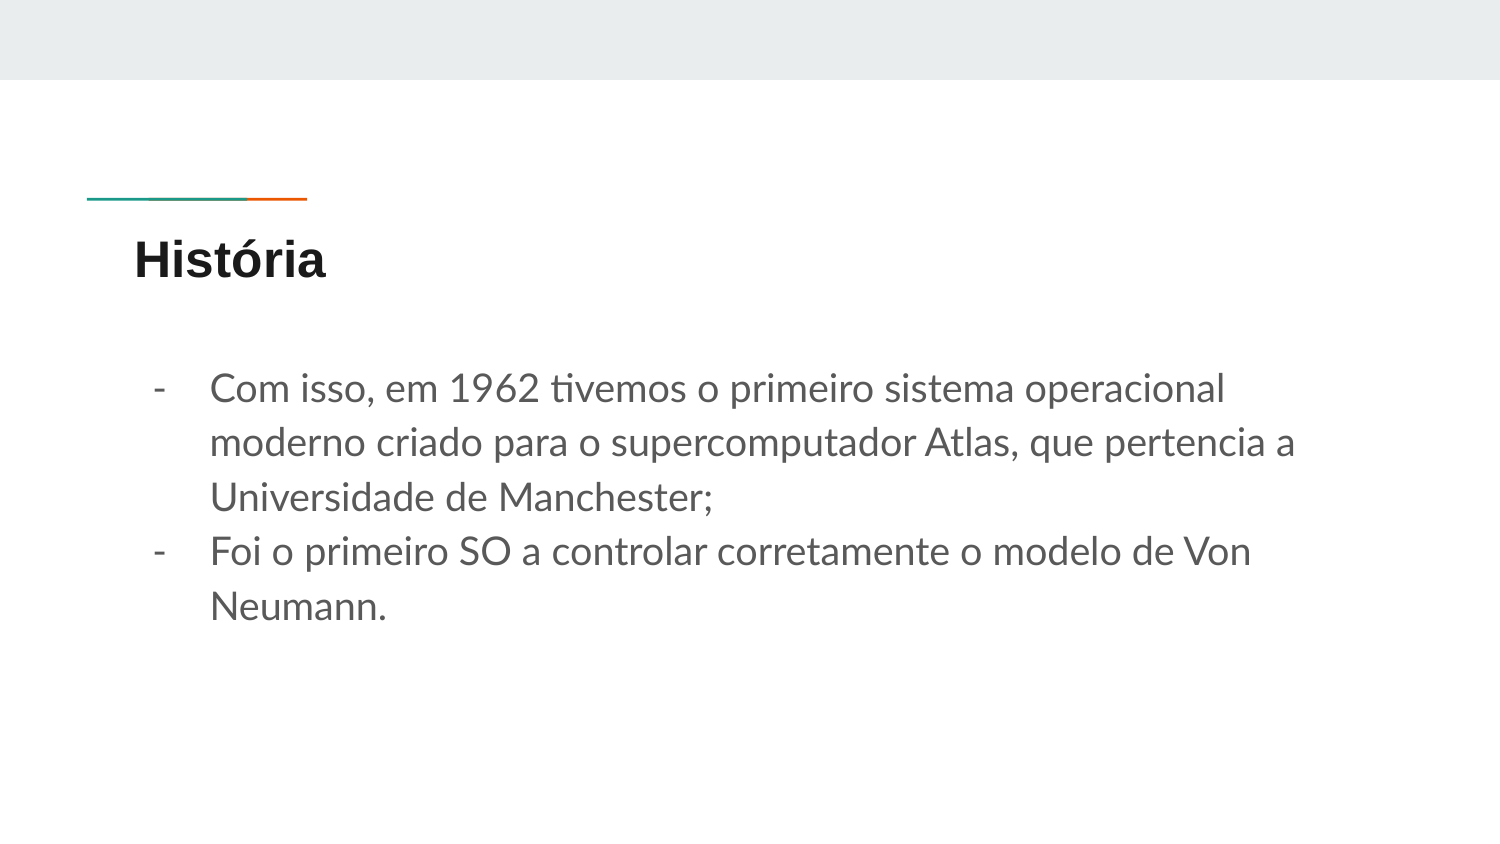

# História
Com isso, em 1962 tivemos o primeiro sistema operacional moderno criado para o supercomputador Atlas, que pertencia a Universidade de Manchester;
Foi o primeiro SO a controlar corretamente o modelo de Von Neumann.